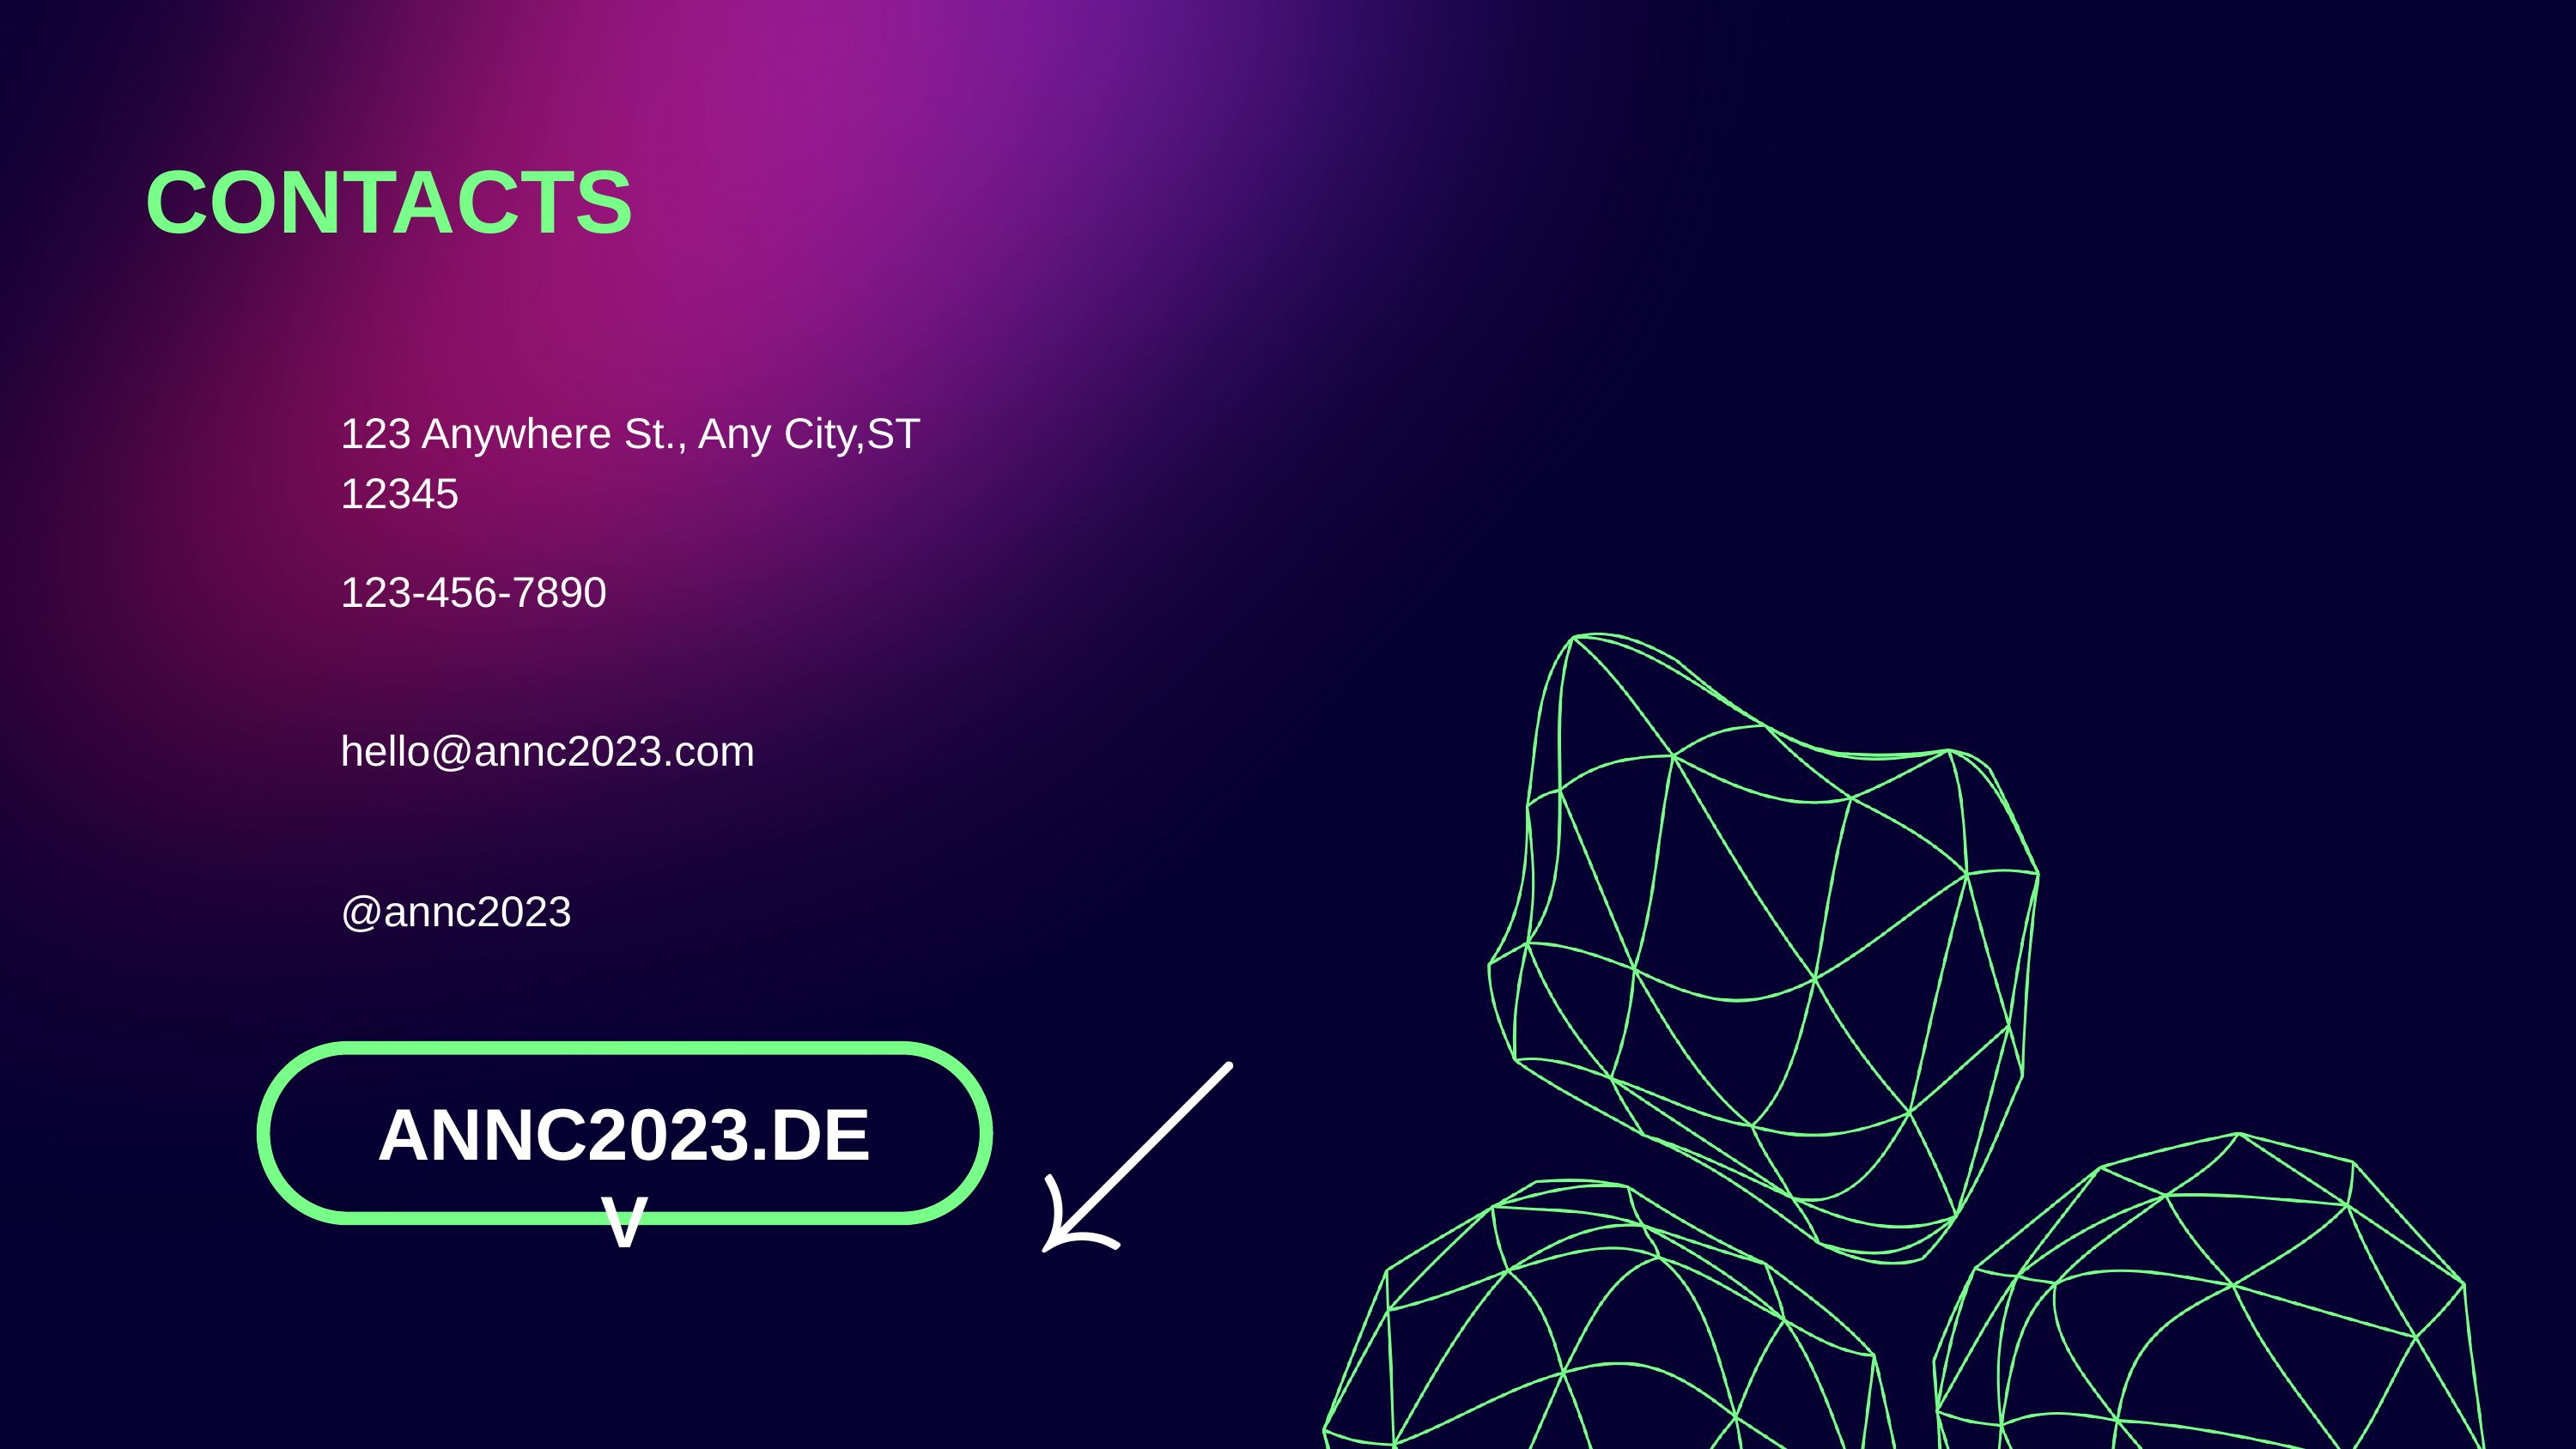

CONTACTS
123 Anywhere St., Any City,ST 12345
123-456-7890

hello@annc2023.com
@annc2023
↙

ANNC2023.DEV